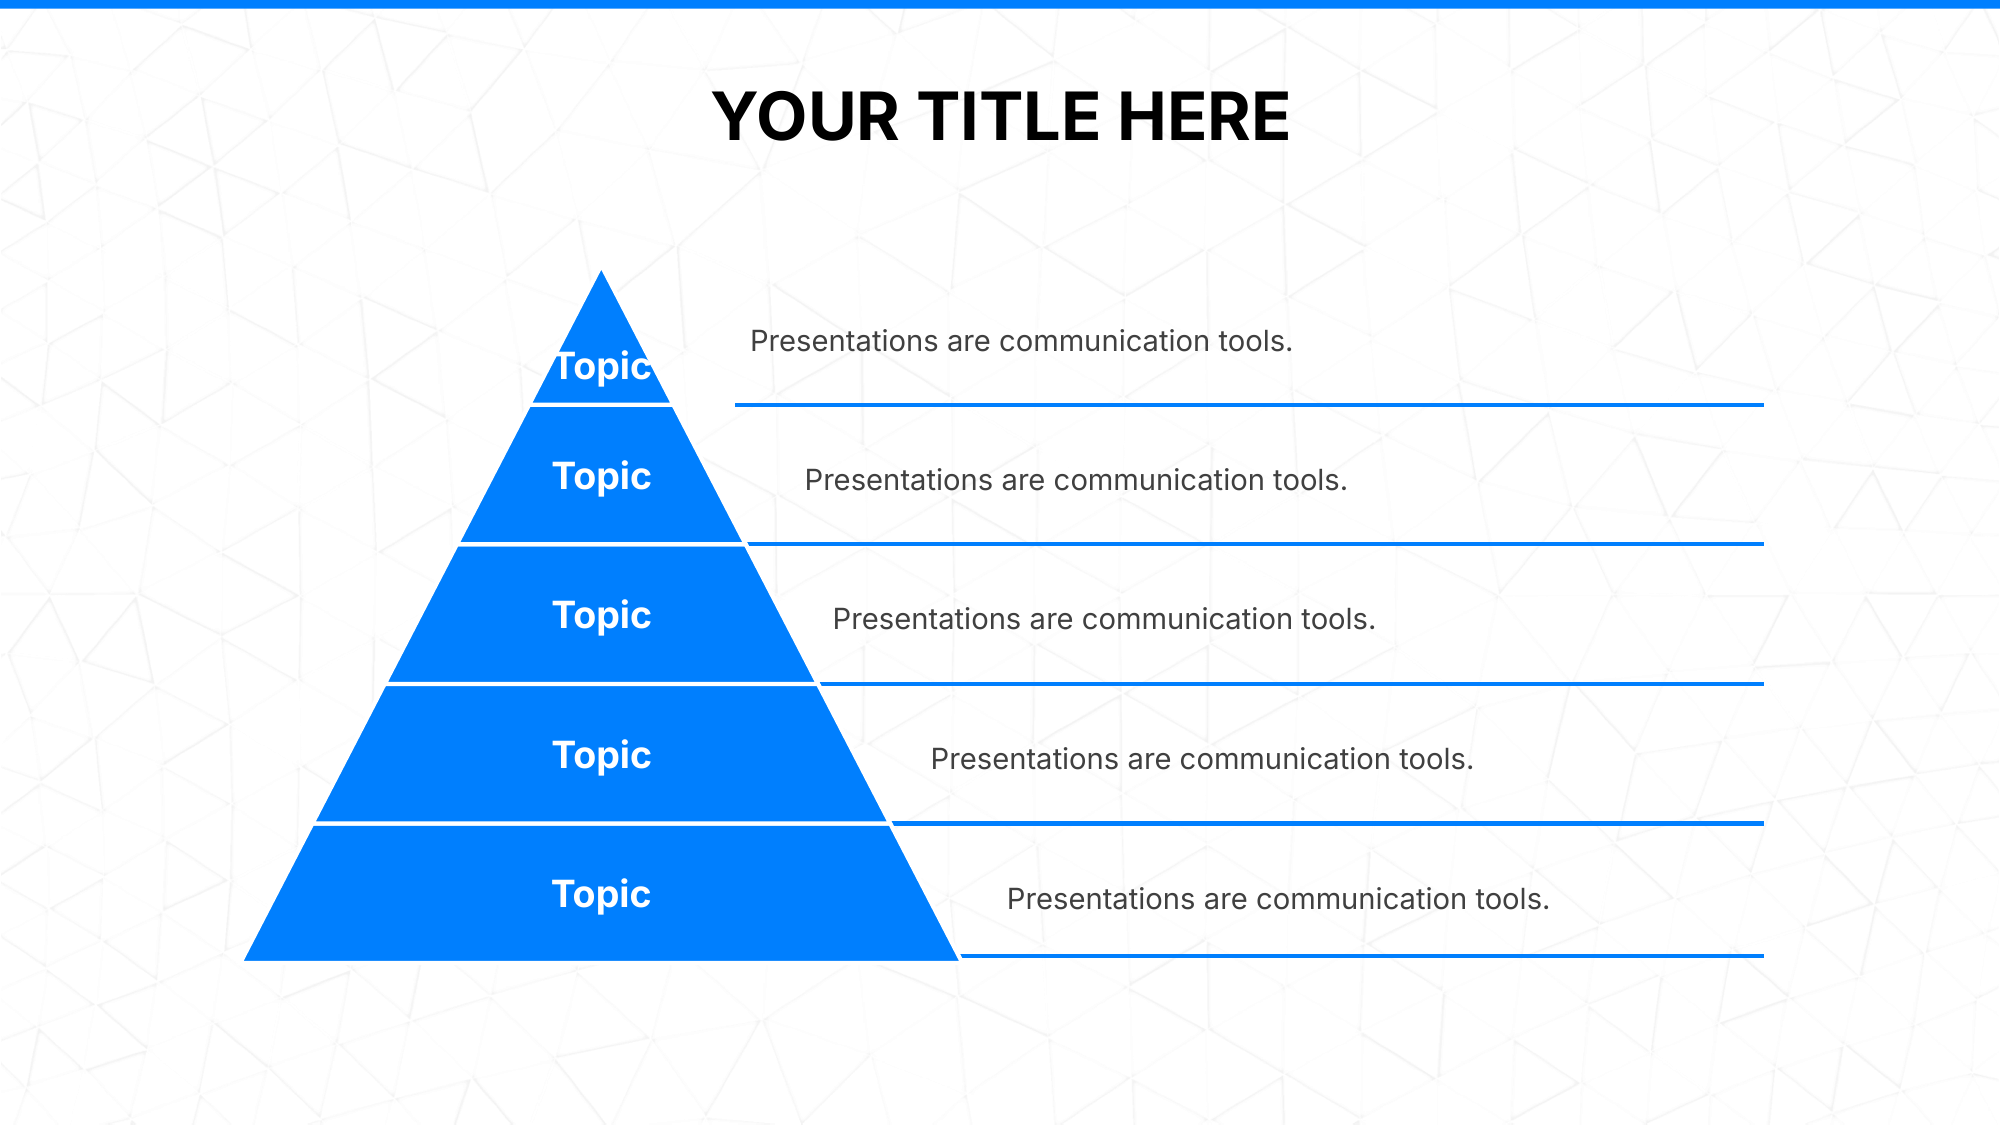

YOUR TITLE HERE

Presentations are communication tools.
Topic

Presentations are communication tools.
Topic

Presentations are communication tools.
Topic

Presentations are communication tools.
Topic

Presentations are communication tools.
Topic